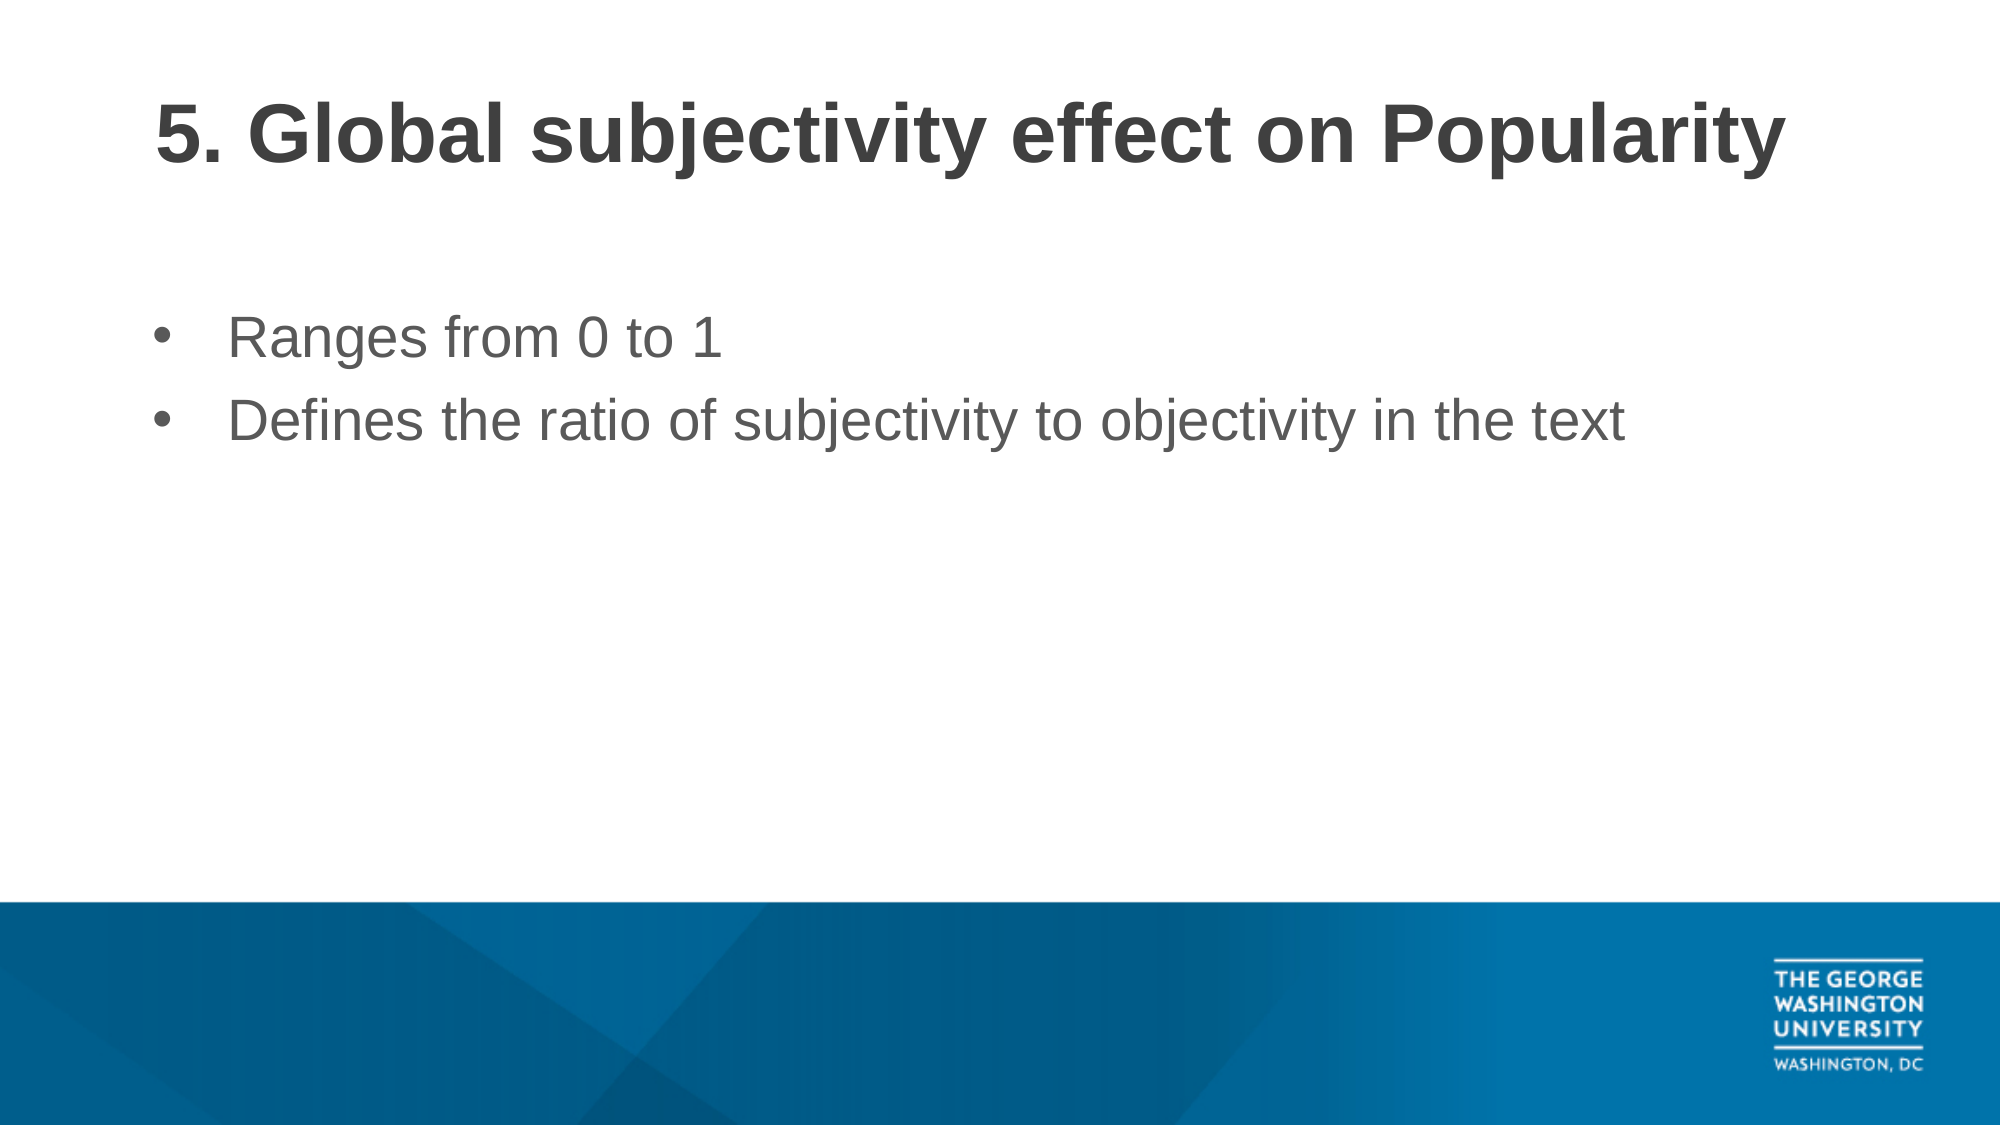

# 5. Global subjectivity effect on Popularity

Ranges from 0 to 1
Defines the ratio of subjectivity to objectivity in the text